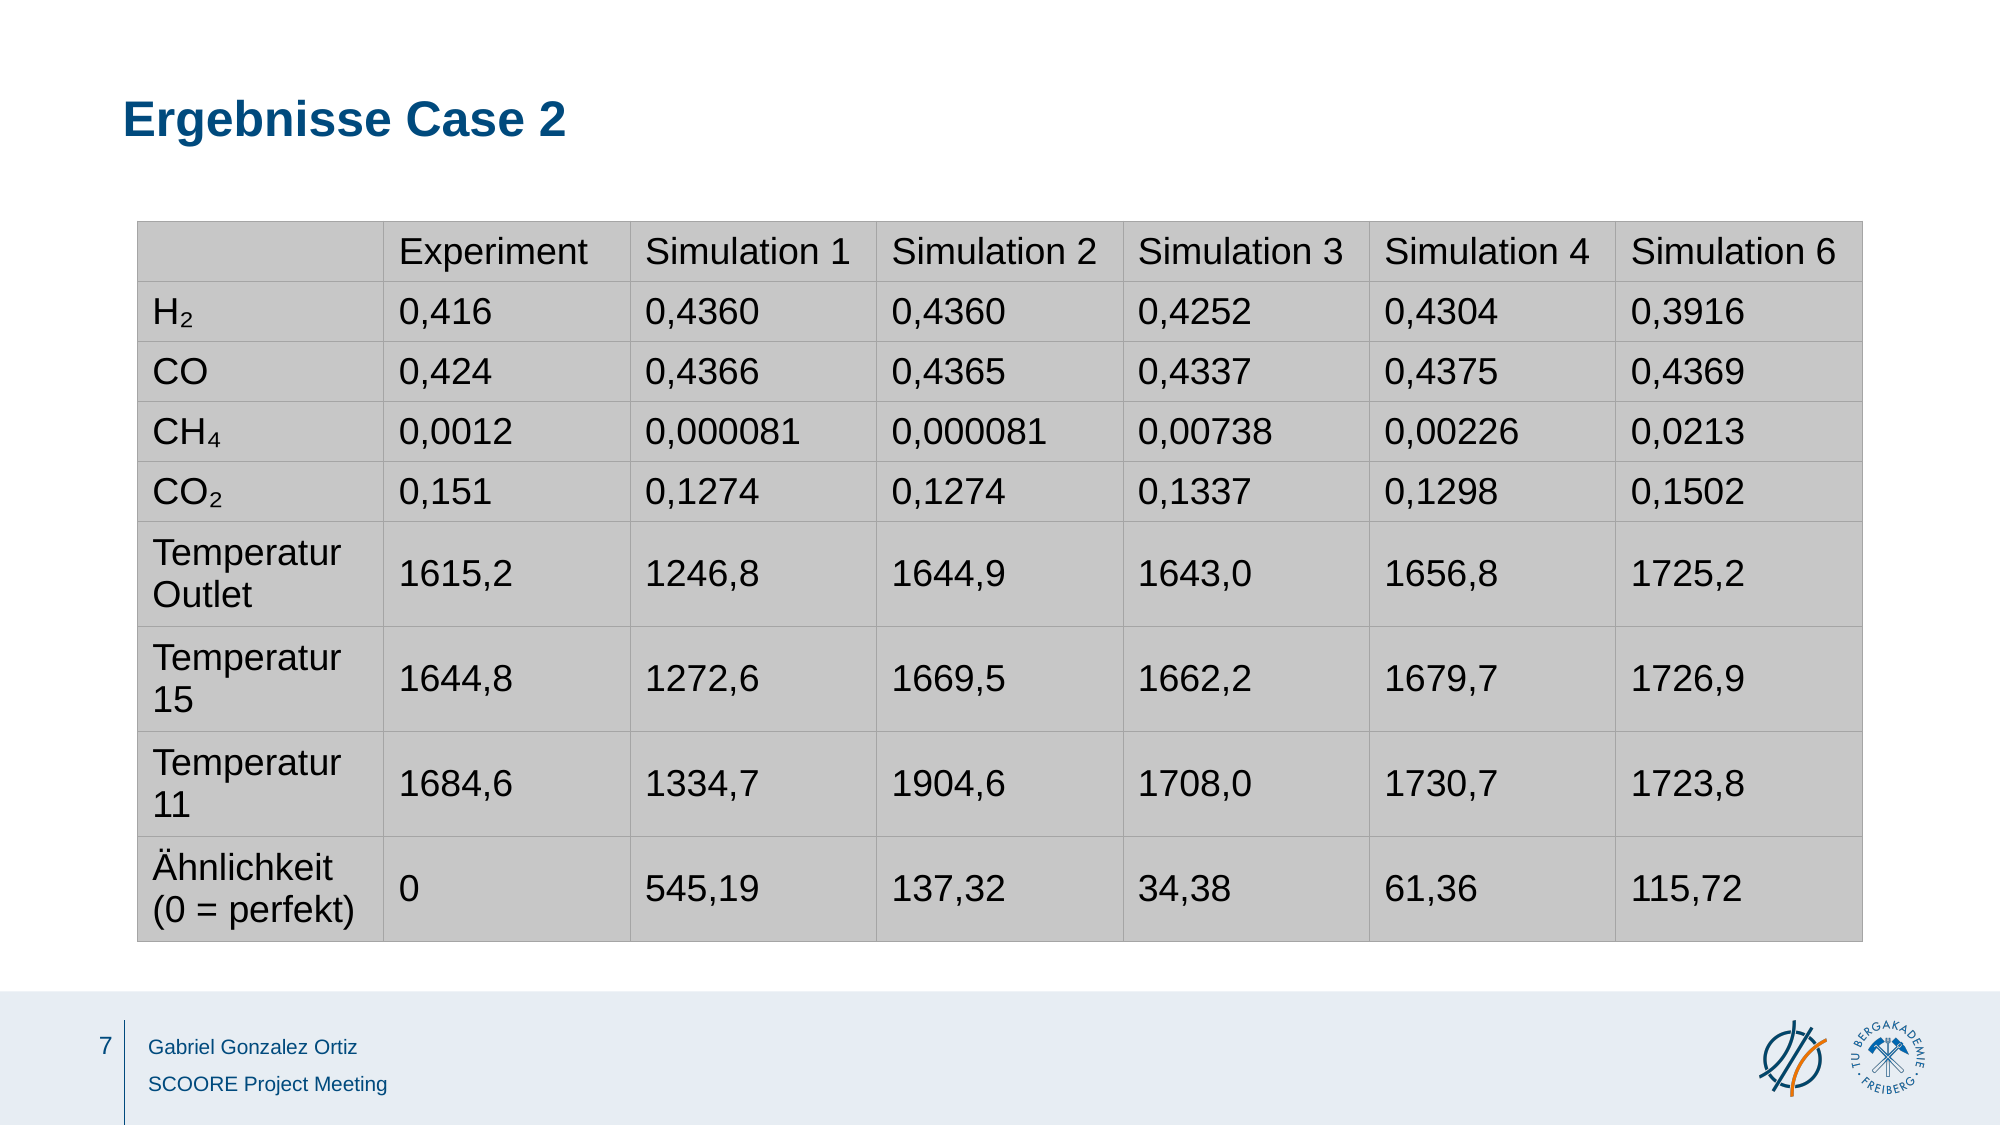

# Ergebnisse Case 2
|  | Experiment | Simulation 1 | Simulation 2 | Simulation 3 | Simulation 4 | Simulation 6 |
| --- | --- | --- | --- | --- | --- | --- |
| H₂ | 0,416 | 0,4360 | 0,4360 | 0,4252 | 0,4304 | 0,3916 |
| CO | 0,424 | 0,4366 | 0,4365 | 0,4337 | 0,4375 | 0,4369 |
| CH₄ | 0,0012 | 0,000081 | 0,000081 | 0,00738 | 0,00226 | 0,0213 |
| CO₂ | 0,151 | 0,1274 | 0,1274 | 0,1337 | 0,1298 | 0,1502 |
| Temperatur Outlet | 1615,2 | 1246,8 | 1644,9 | 1643,0 | 1656,8 | 1725,2 |
| Temperatur 15 | 1644,8 | 1272,6 | 1669,5 | 1662,2 | 1679,7 | 1726,9 |
| Temperatur 11 | 1684,6 | 1334,7 | 1904,6 | 1708,0 | 1730,7 | 1723,8 |
| Ähnlichkeit (0 = perfekt) | 0 | 545,19 | 137,32 | 34,38 | 61,36 | 115,72 |